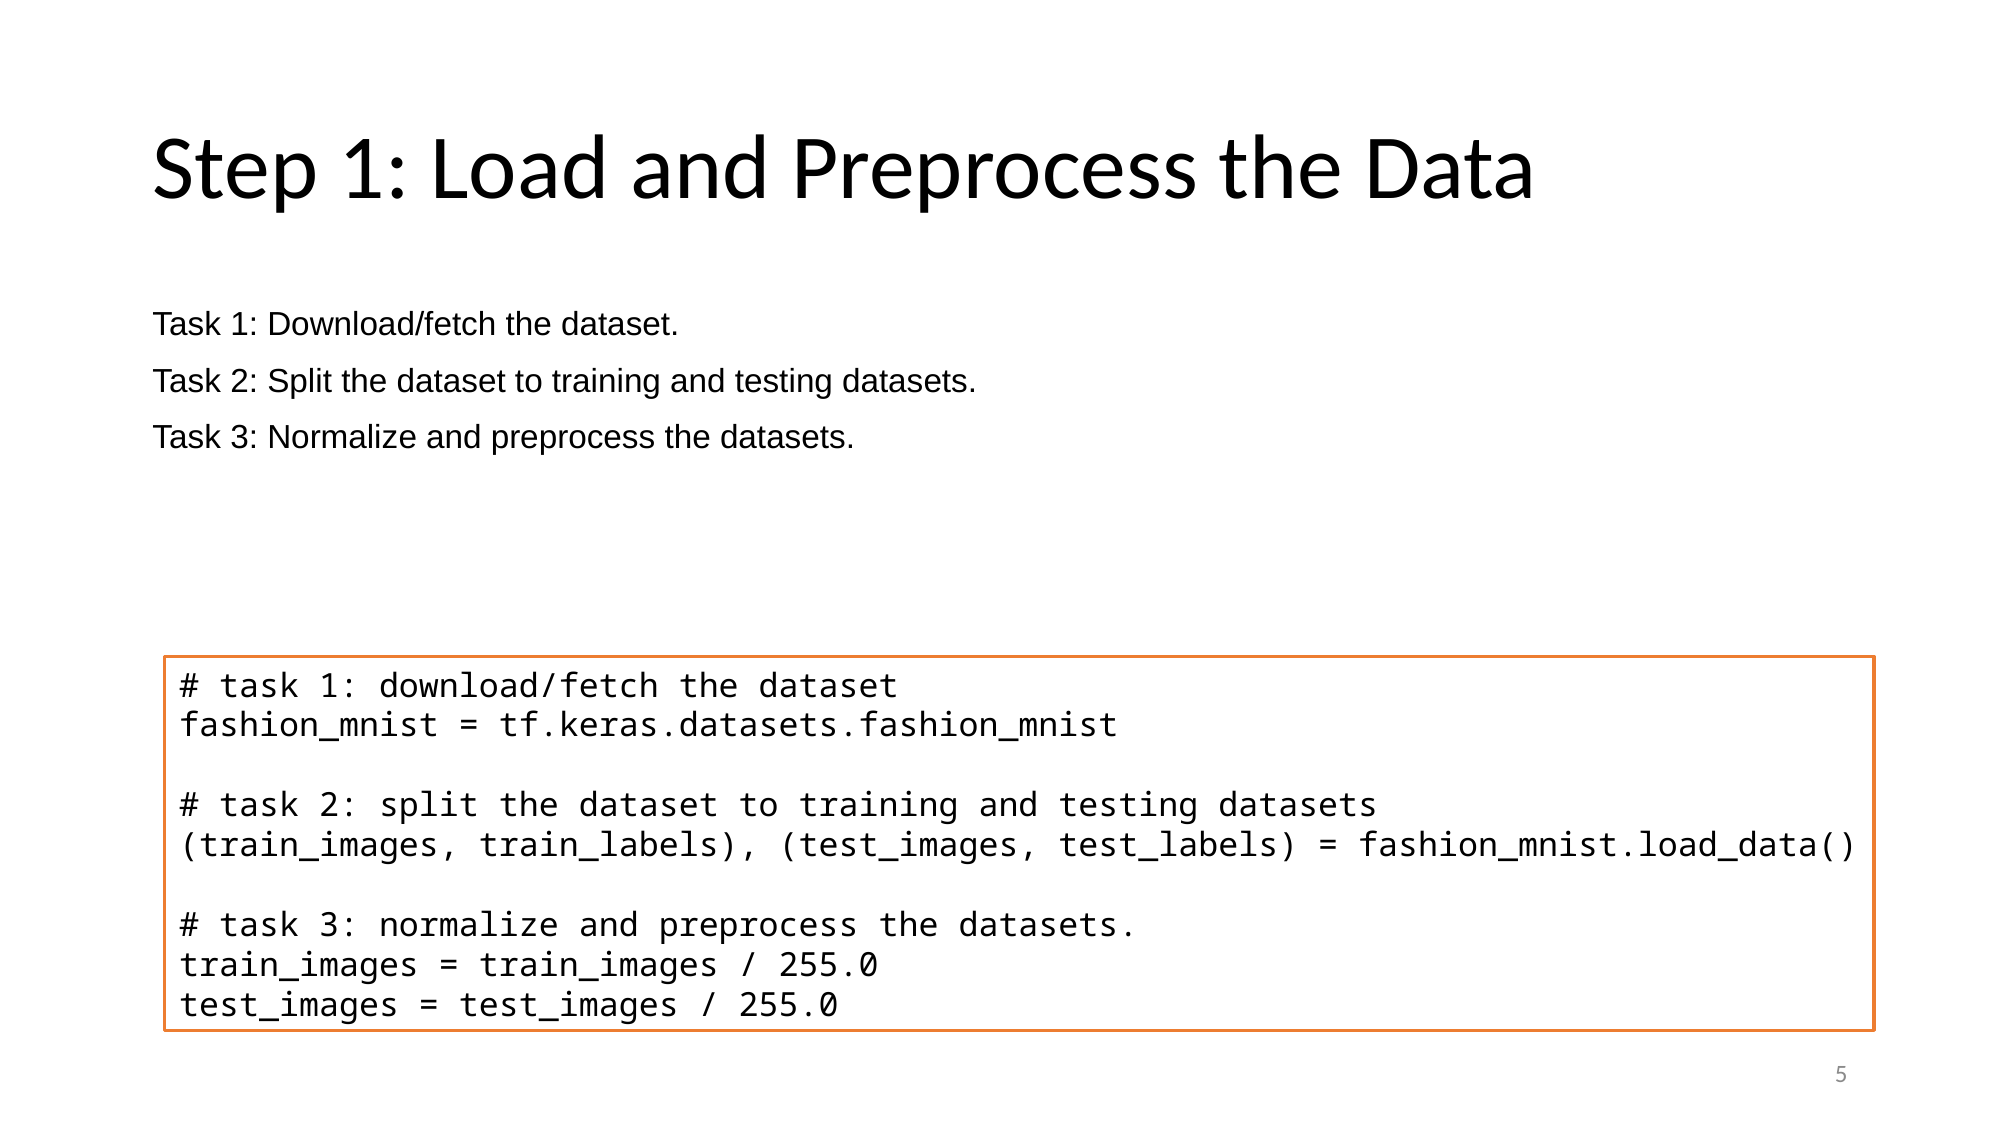

# Step 1: Load and Preprocess the Data
Task 1: Download/fetch the dataset.
Task 2: Split the dataset to training and testing datasets.
Task 3: Normalize and preprocess the datasets.

# task 1: download/fetch the dataset
fashion_mnist = tf.keras.datasets.fashion_mnist

# task 2: split the dataset to training and testing datasets (train_images, train_labels), (test_images, test_labels) = fashion_mnist.load_data()

# task 3: normalize and preprocess the datasets.
train_images = train_images / 255.0
test_images = test_images / 255.0
5